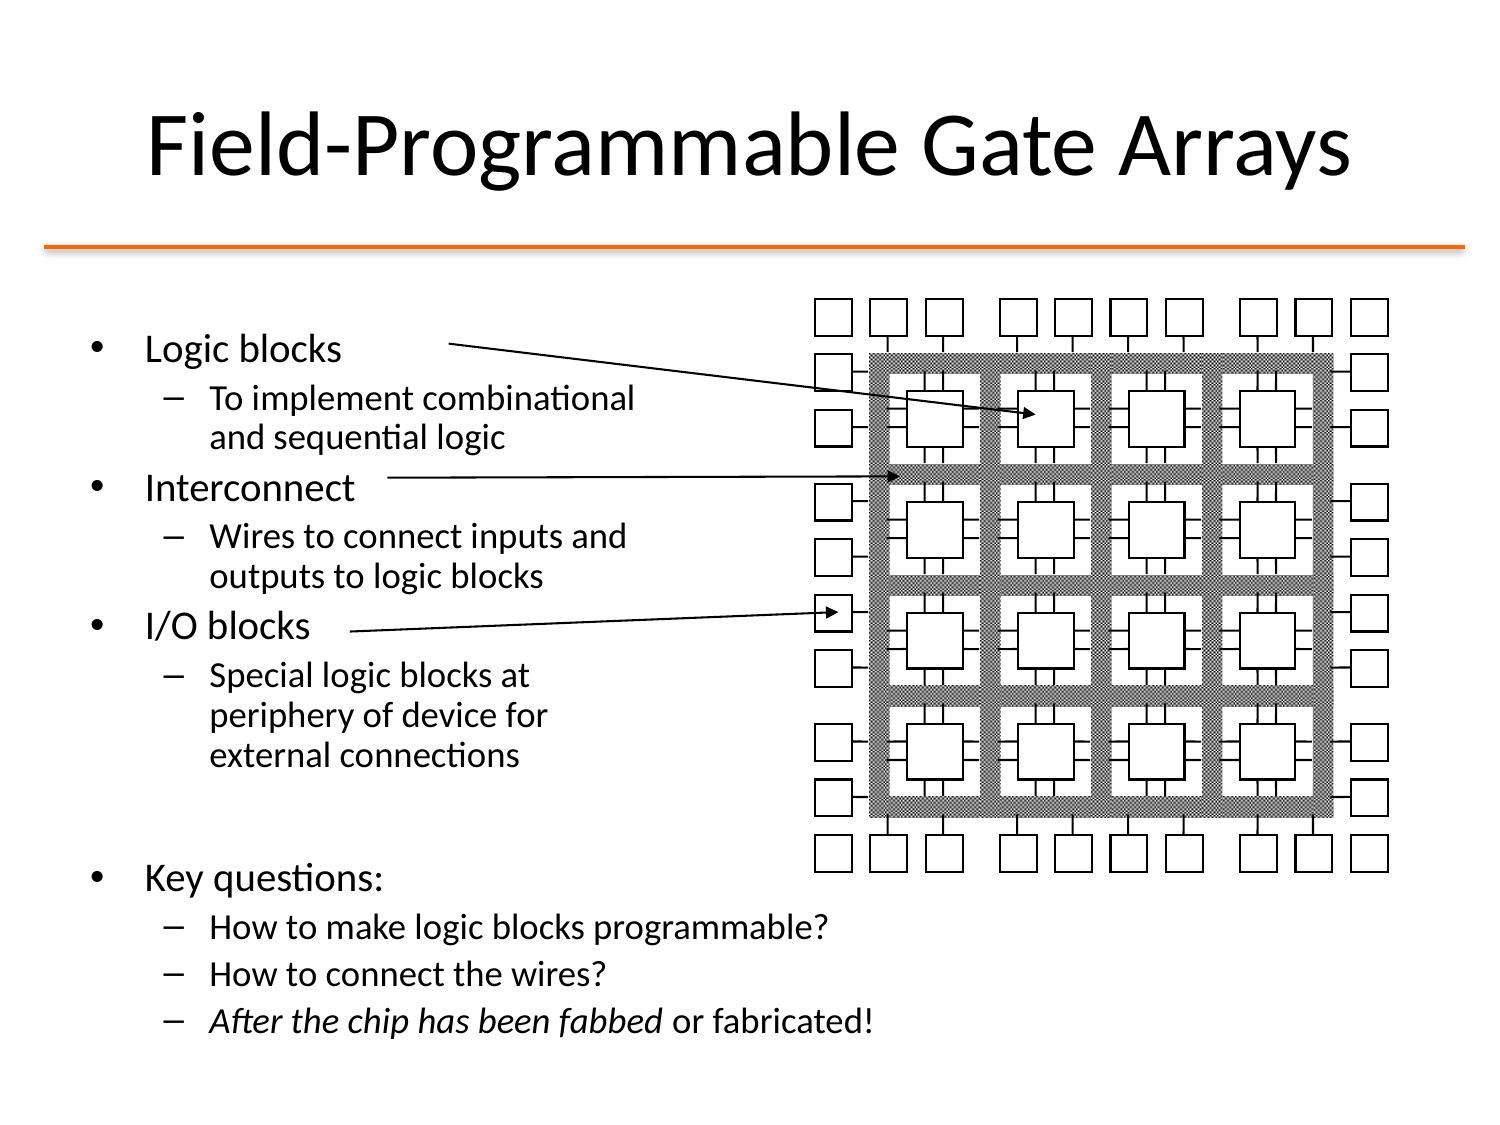

# Field-Programmable Gate Arrays

Logic blocks
To implement combinational
and sequential logic
Interconnect
Wires to connect inputs and
outputs to logic blocks
I/O blocks
Special logic blocks at
periphery of device for
external connections

Key questions:
How to make logic blocks programmable?
How to connect the wires?
After the chip has been fabbed or fabricated!